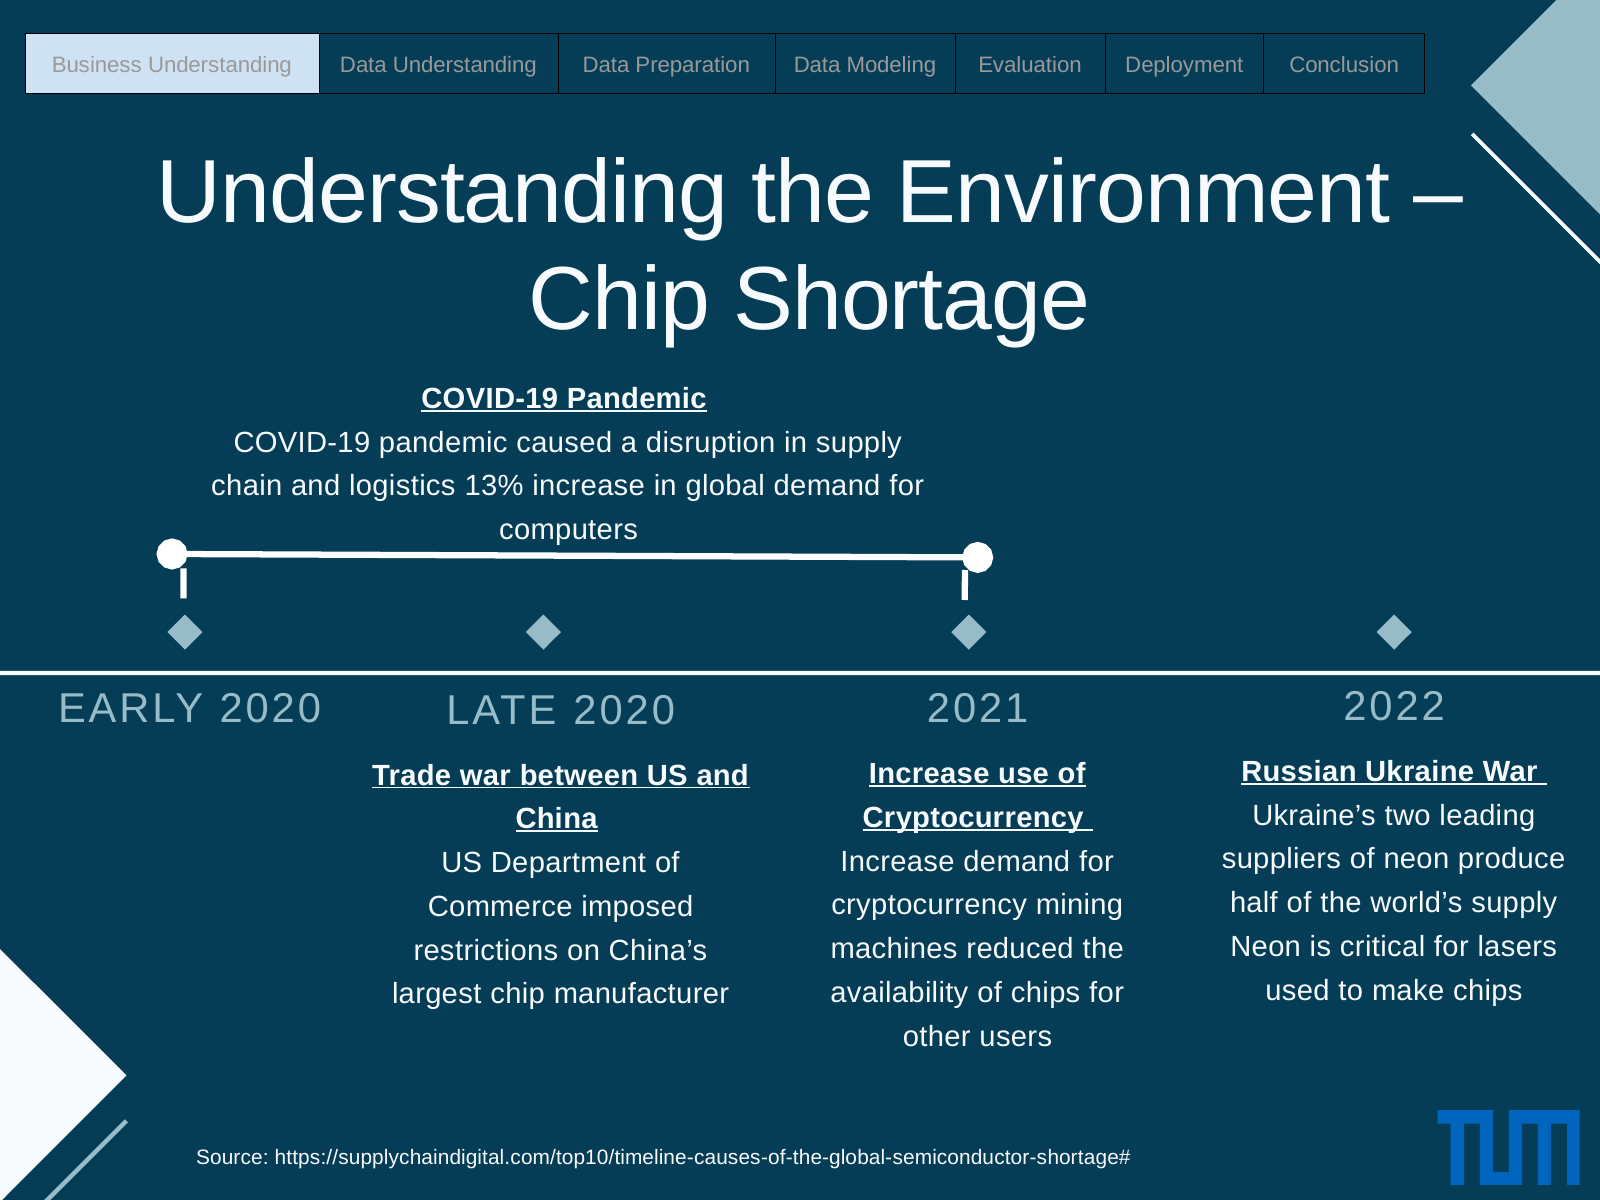

| Business Understanding | Data Understanding | Data Preparation | Data Modeling | Evaluation | Deployment | Conclusion |
| --- | --- | --- | --- | --- | --- | --- |

Understanding the Environment – Chip Shortage
COVID-19 Pandemic
COVID-19 pandemic caused a disruption in supply chain and logistics 13% increase in global demand for computers

EARLY 2020
LATE 2020
2022
Russian Ukraine War
Ukraine’s two leading suppliers of neon produce half of the world’s supply Neon is critical for lasers used to make chips

2021
Increase use of Cryptocurrency
Increase demand for cryptocurrency mining machines reduced the availability of chips for other users

Trade war between US and China
US Department of Commerce imposed restrictions on China’s largest chip manufacturer

Source: https://supplychaindigital.com/top10/timeline-causes-of-the-global-semiconductor-shortage#